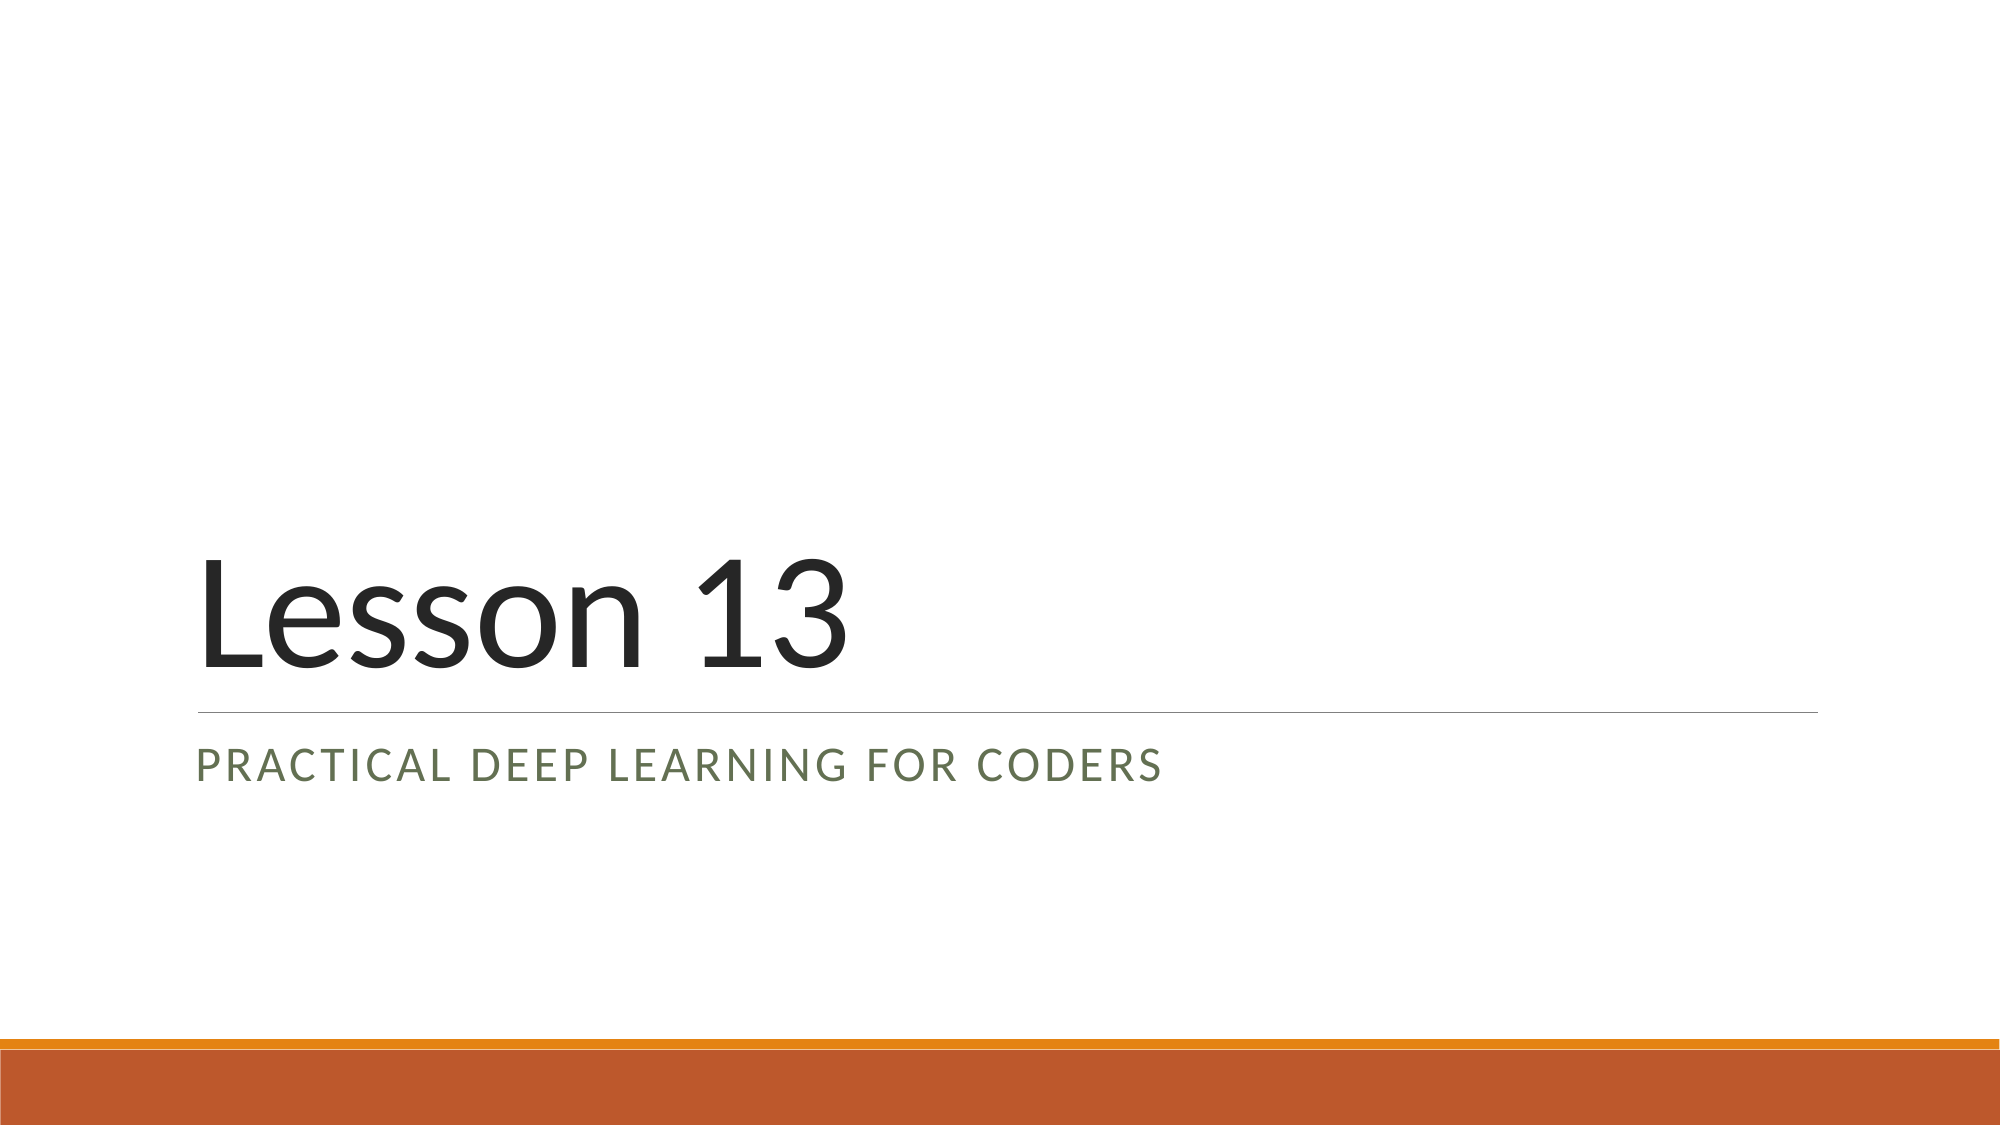

# Lesson 13
Practical Deep Learning For Coders